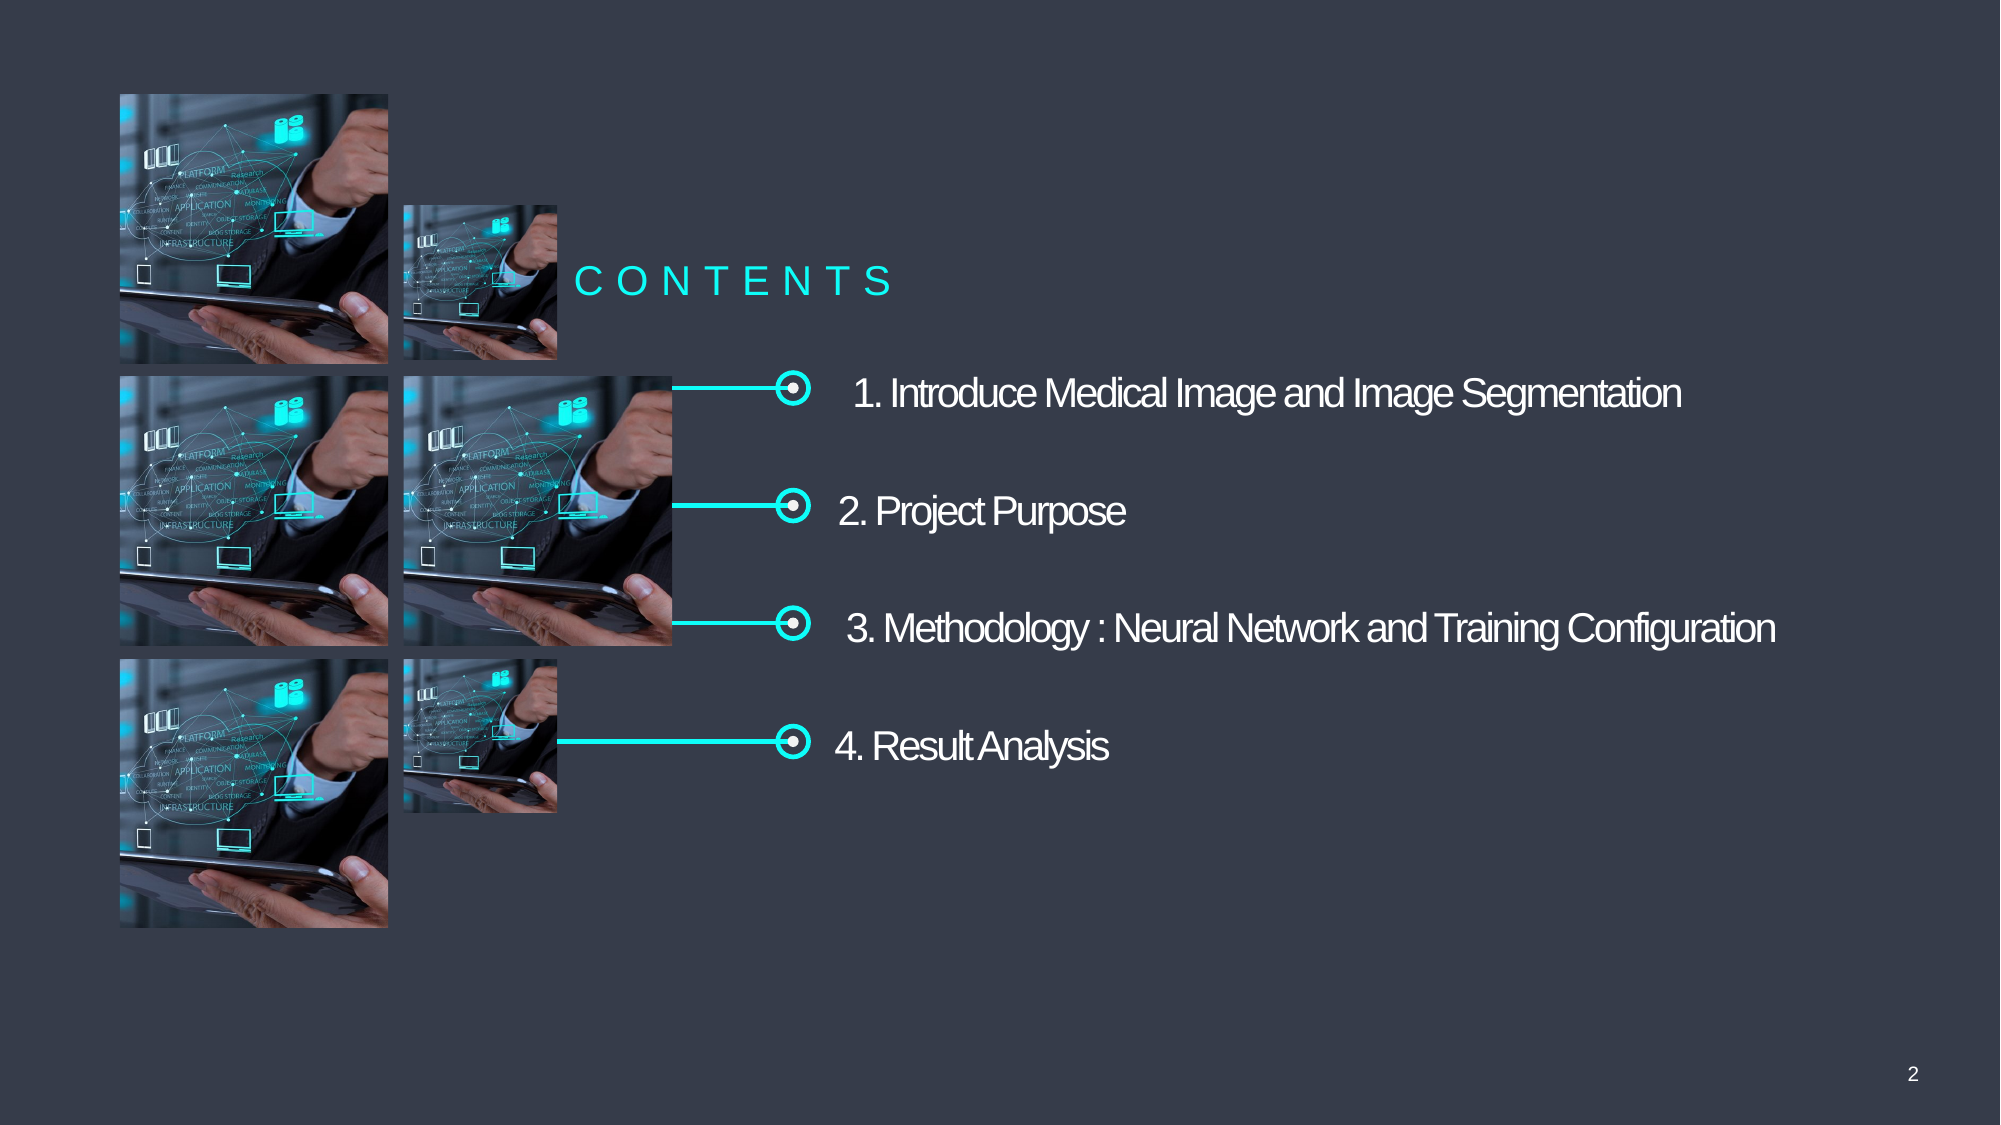

CONTENTS
1. Introduce Medical Image and Image Segmentation

2. Project Purpose

3. Methodology : Neural Network and Training Configuration

4. Result Analysis

2